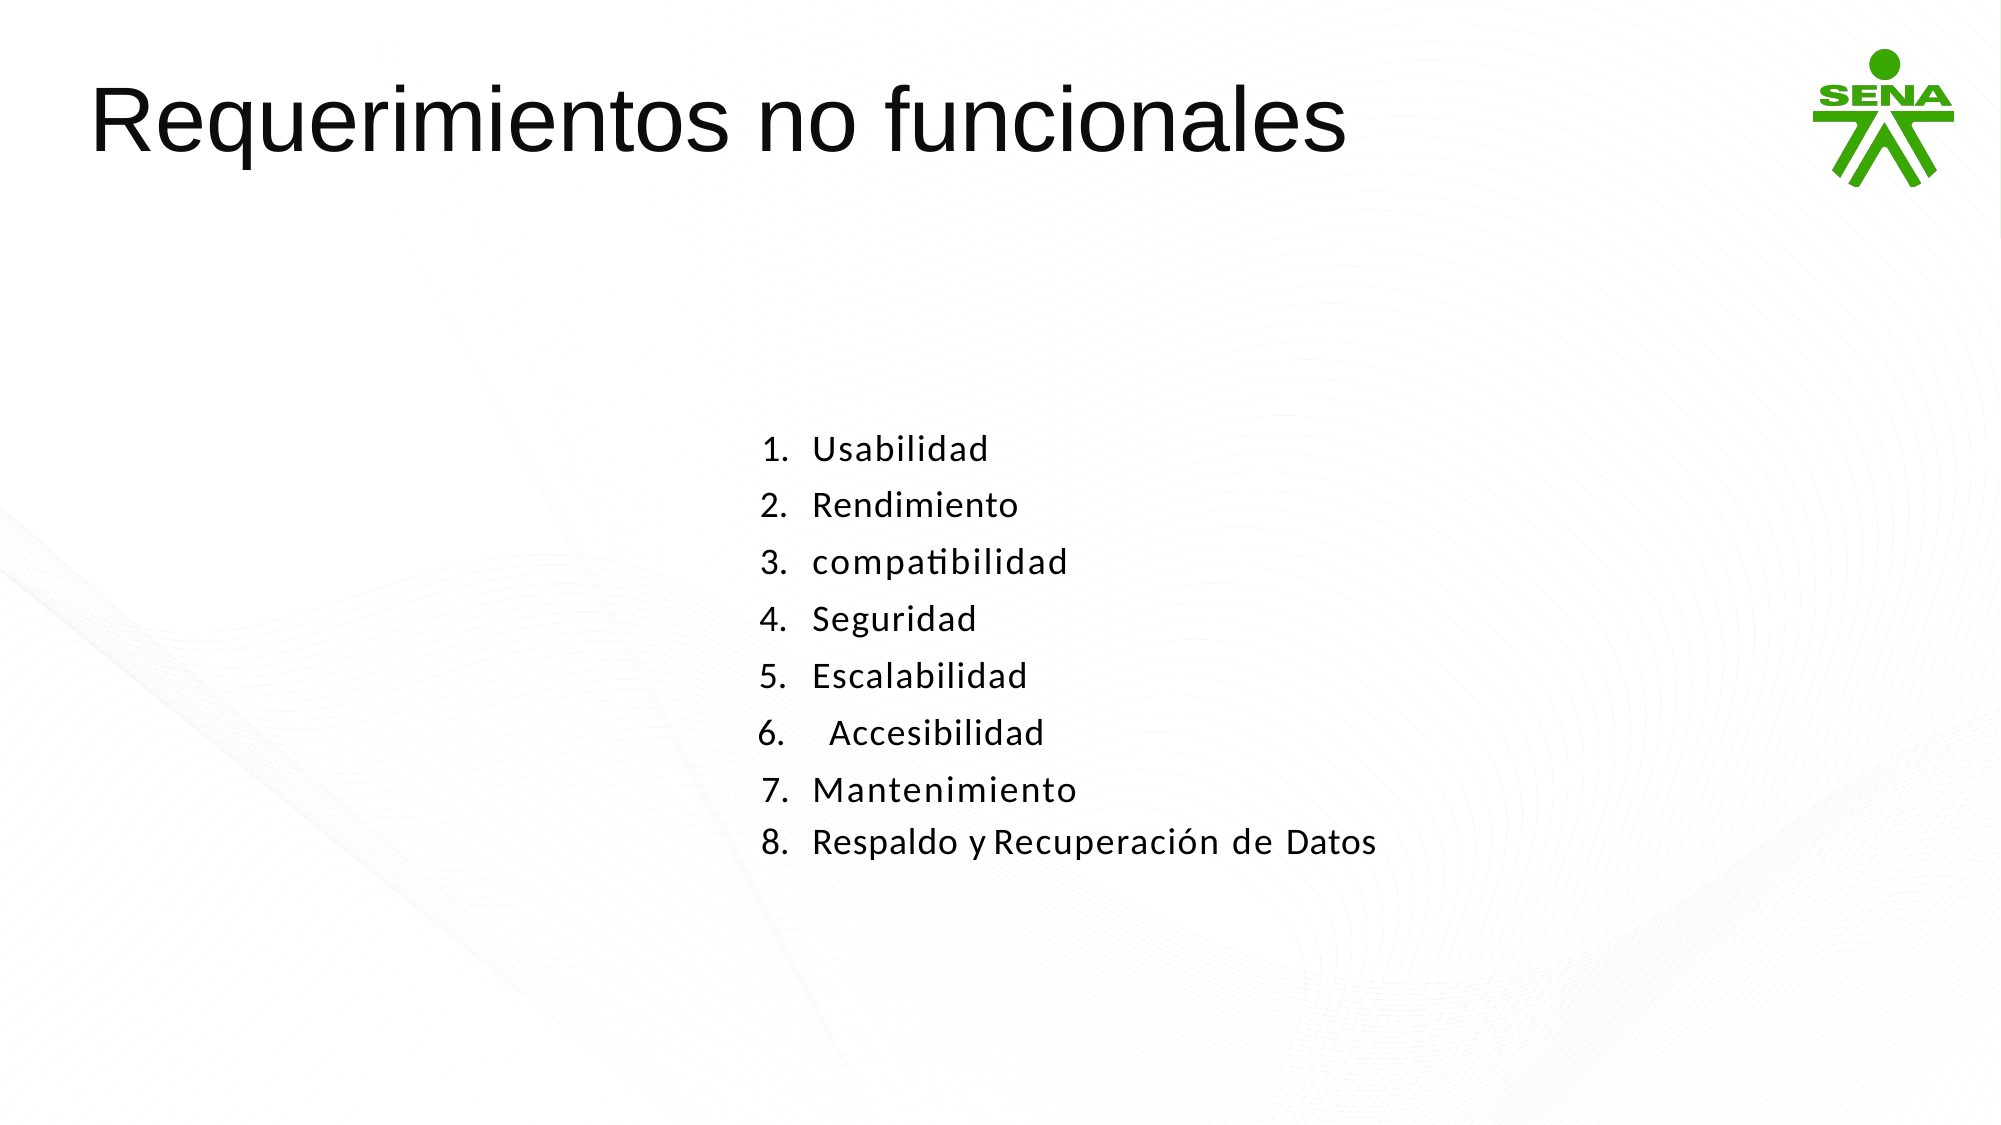

Requerimientos no funcionales
Usabilidad
Rendimiento
compatibilidad
Seguridad
Escalabilidad
Accesibilidad
Mantenimiento
Respaldo y Recuperación de Datos